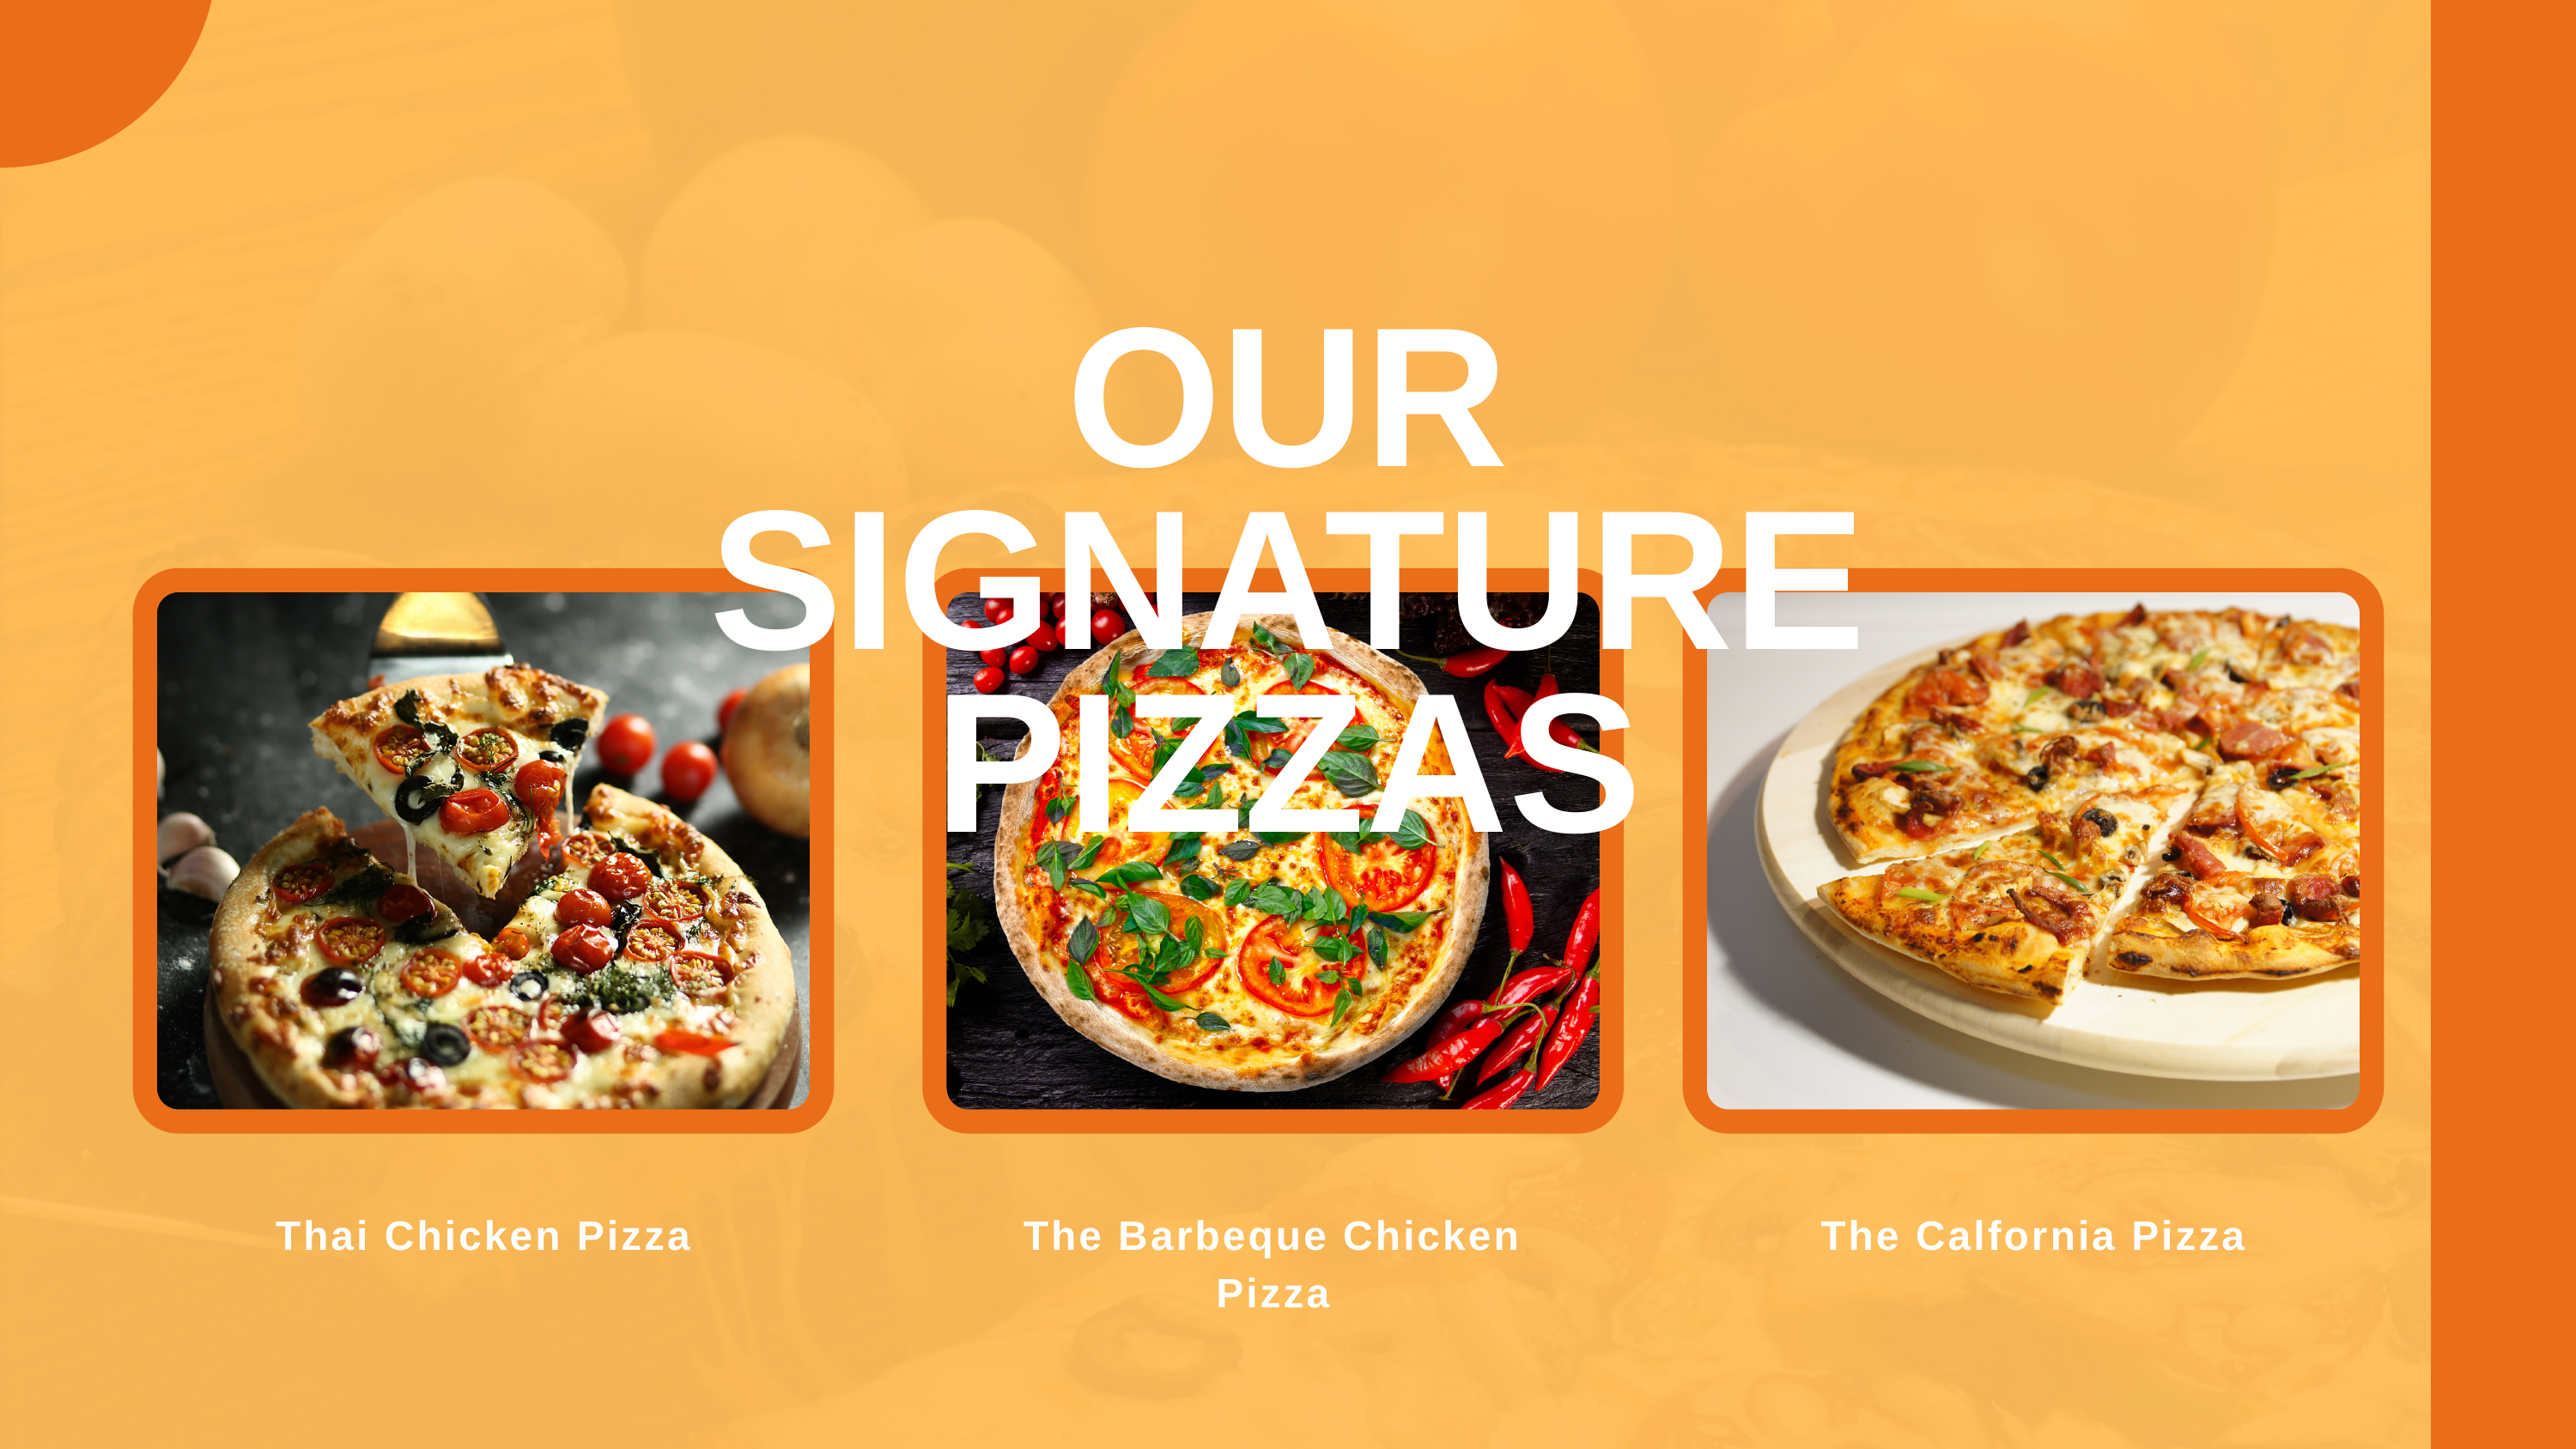

OUR SIGNATURE PIZZAS

Thai Chicken Pizza
The Barbeque Chicken Pizza
The Calfornia Pizza